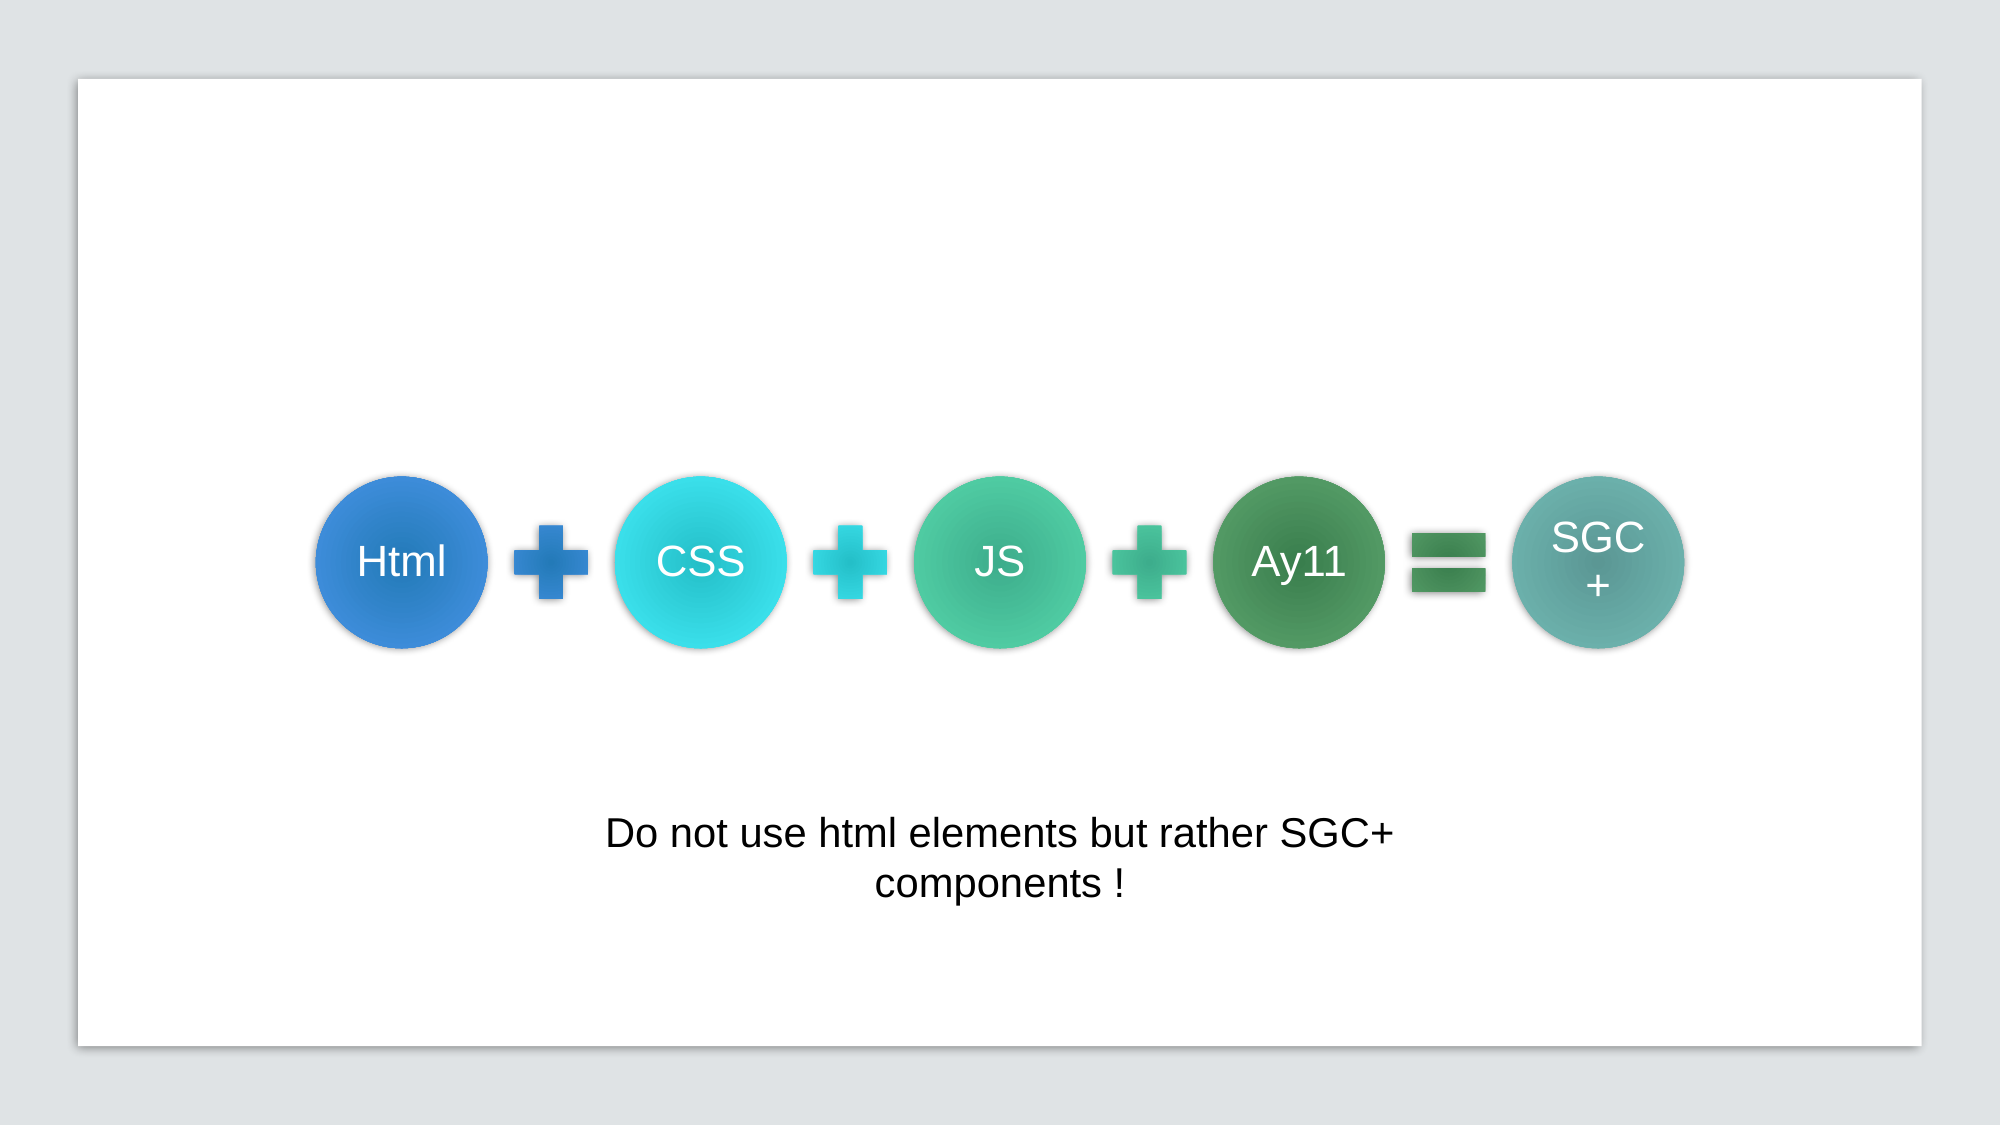

Html

CSS

JS

Ay11

SGC+
Do not use html elements but rather SGC+ components !